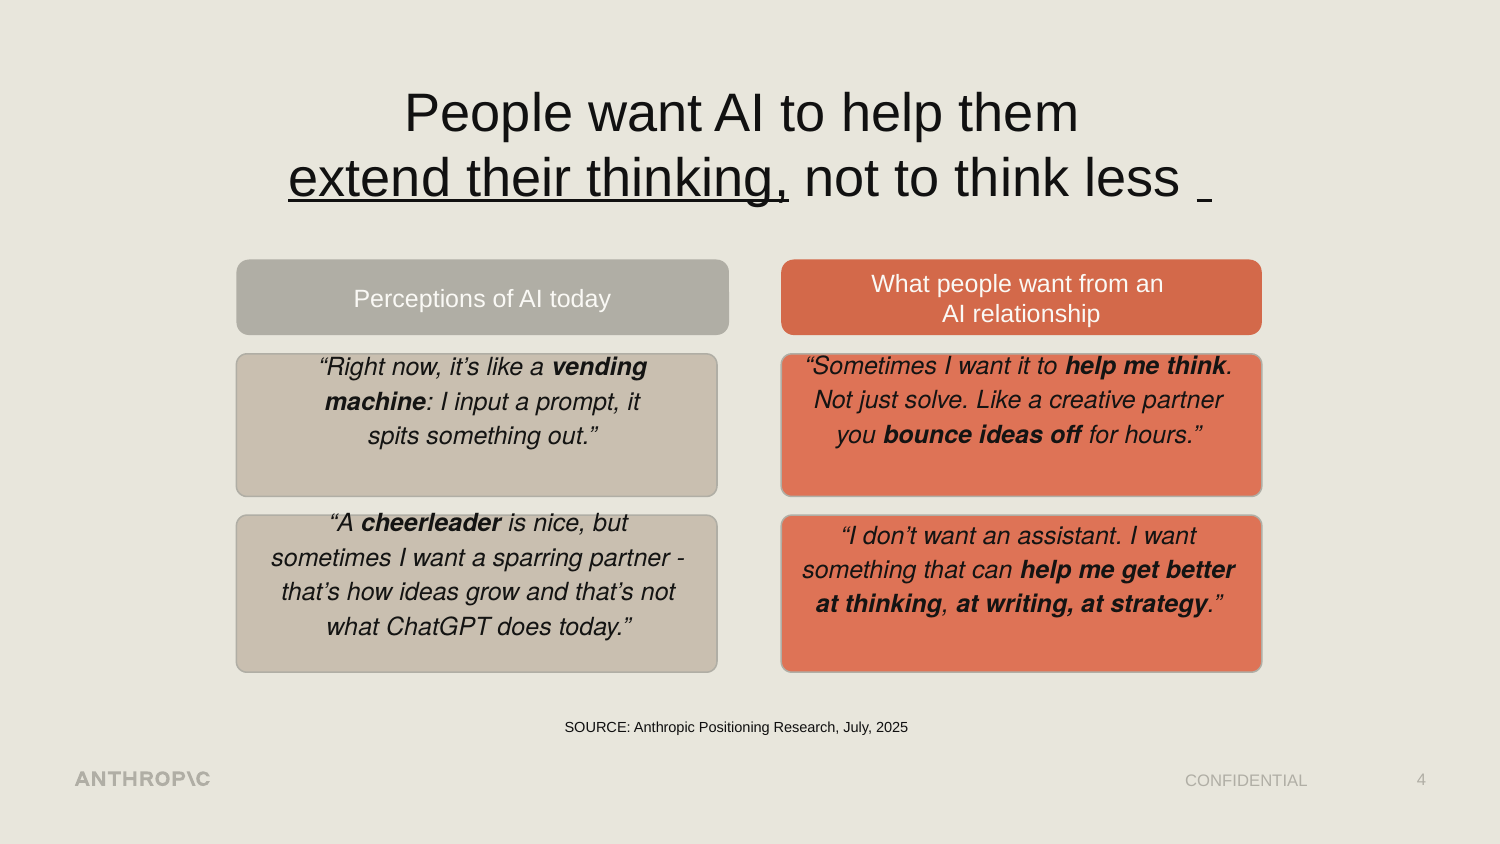

People want AI to help them
extend their thinking, not to think less
Perceptions of AI today
What people want from an
AI relationship
“Sometimes I want it to help me think. Not just solve. Like a creative partner you bounce ideas off for hours.”
“Right now, it’s like a vending machine: I input a prompt, it spits something out.”

“A cheerleader is nice, but sometimes I want a sparring partner - that’s how ideas grow and that’s not what ChatGPT does today.”
“I don’t want an assistant. I want something that can help me get better at thinking, at writing, at strategy.”

SOURCE: Anthropic Positioning Research, July, 2025
4